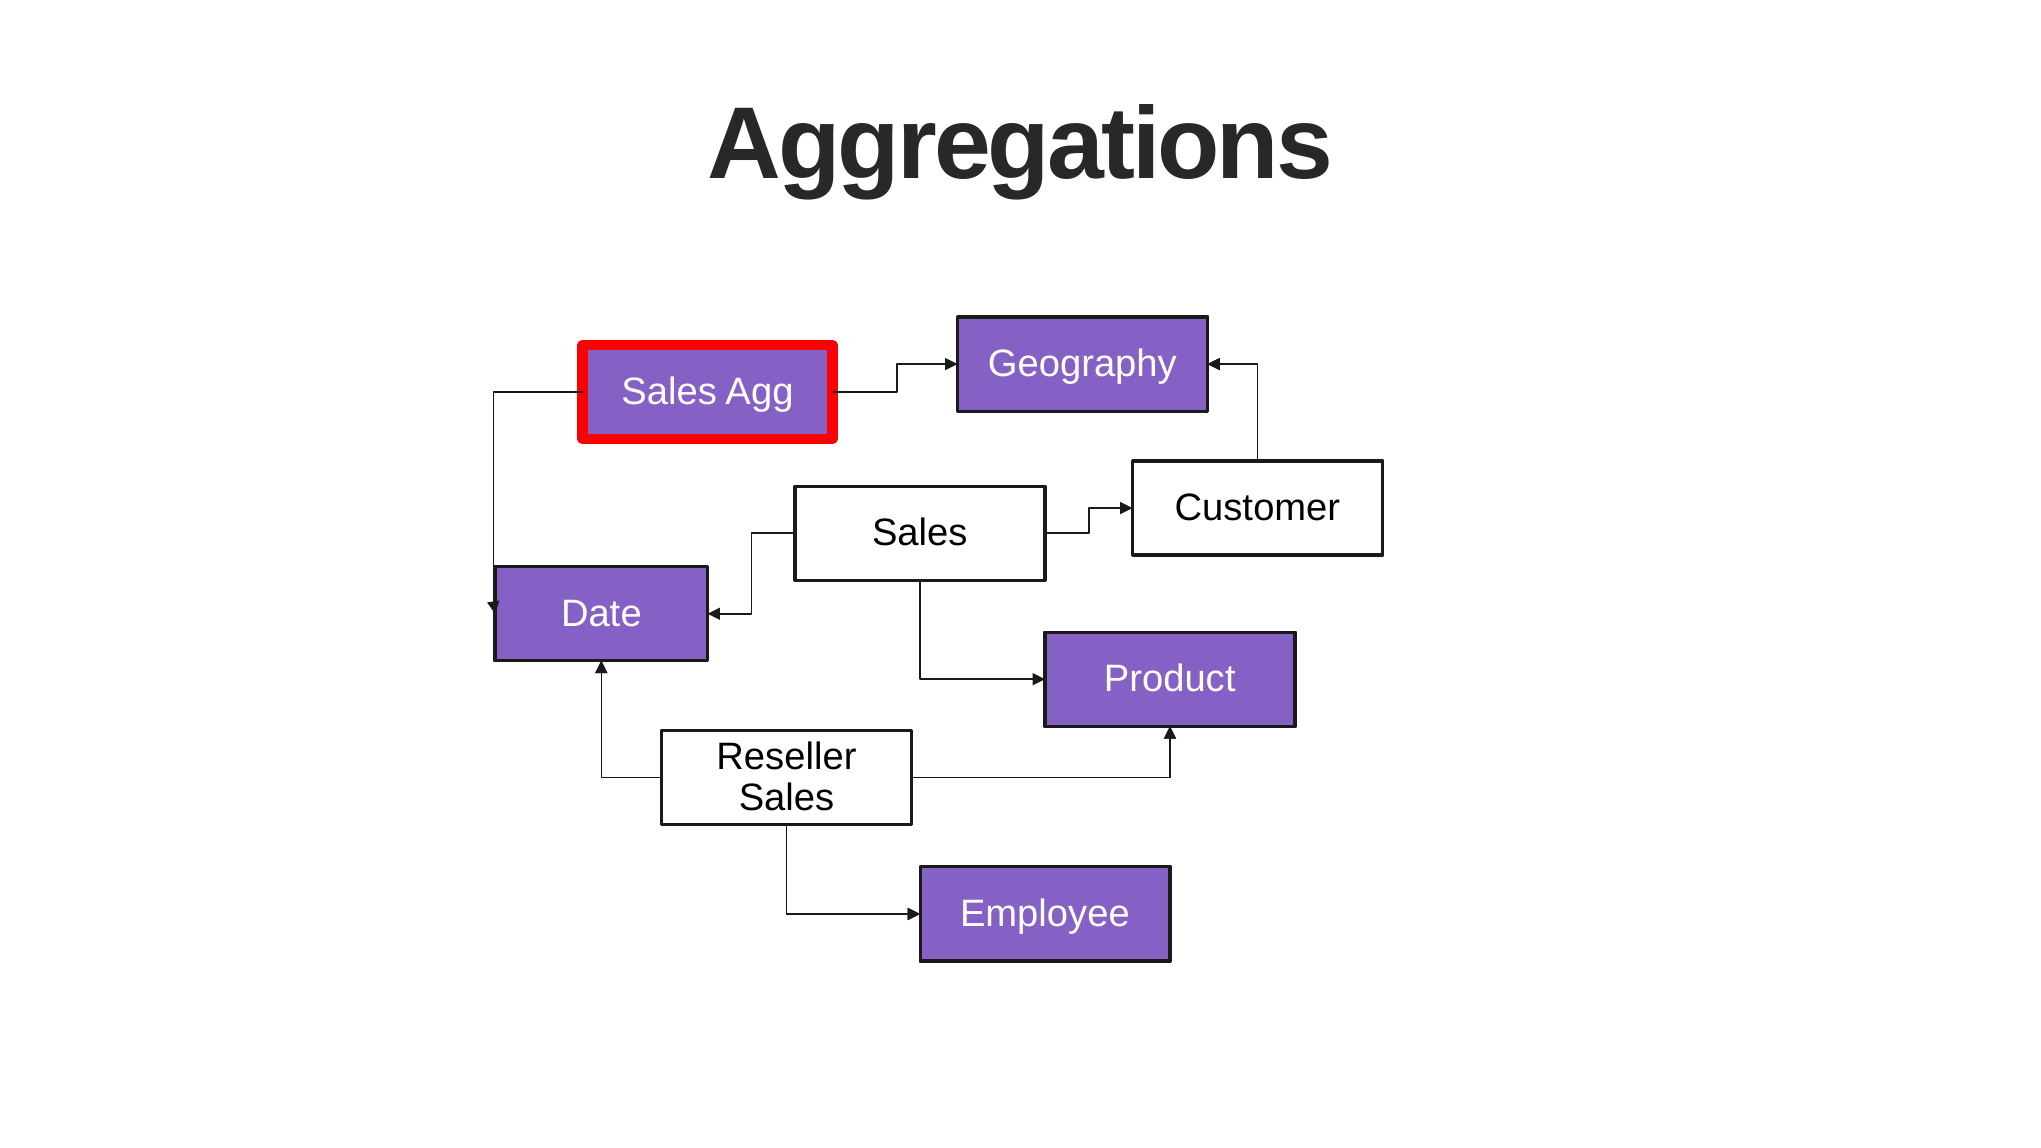

# Aggregations
Geography
Geography
Sales Agg
Customer
Customer
Sales
Date
Date
Product
Product
Reseller Sales
Reseller Sales
Employee
Employee